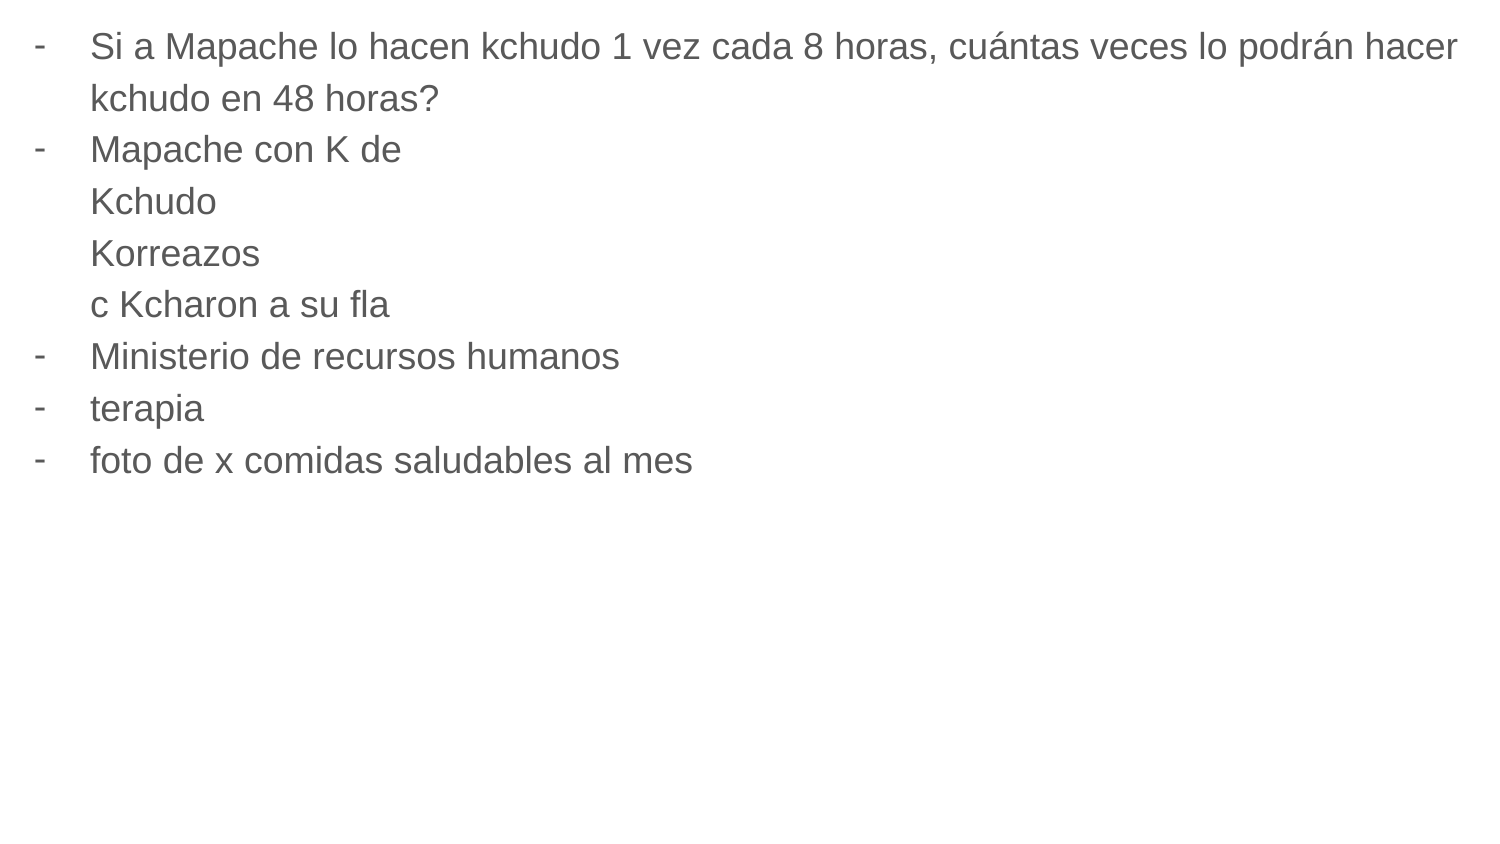

Si a Mapache lo hacen kchudo 1 vez cada 8 horas, cuántas veces lo podrán hacer kchudo en 48 horas?
Mapache con K de
Kchudo
Korreazos
c Kcharon a su fla
Ministerio de recursos humanos
terapia
foto de x comidas saludables al mes